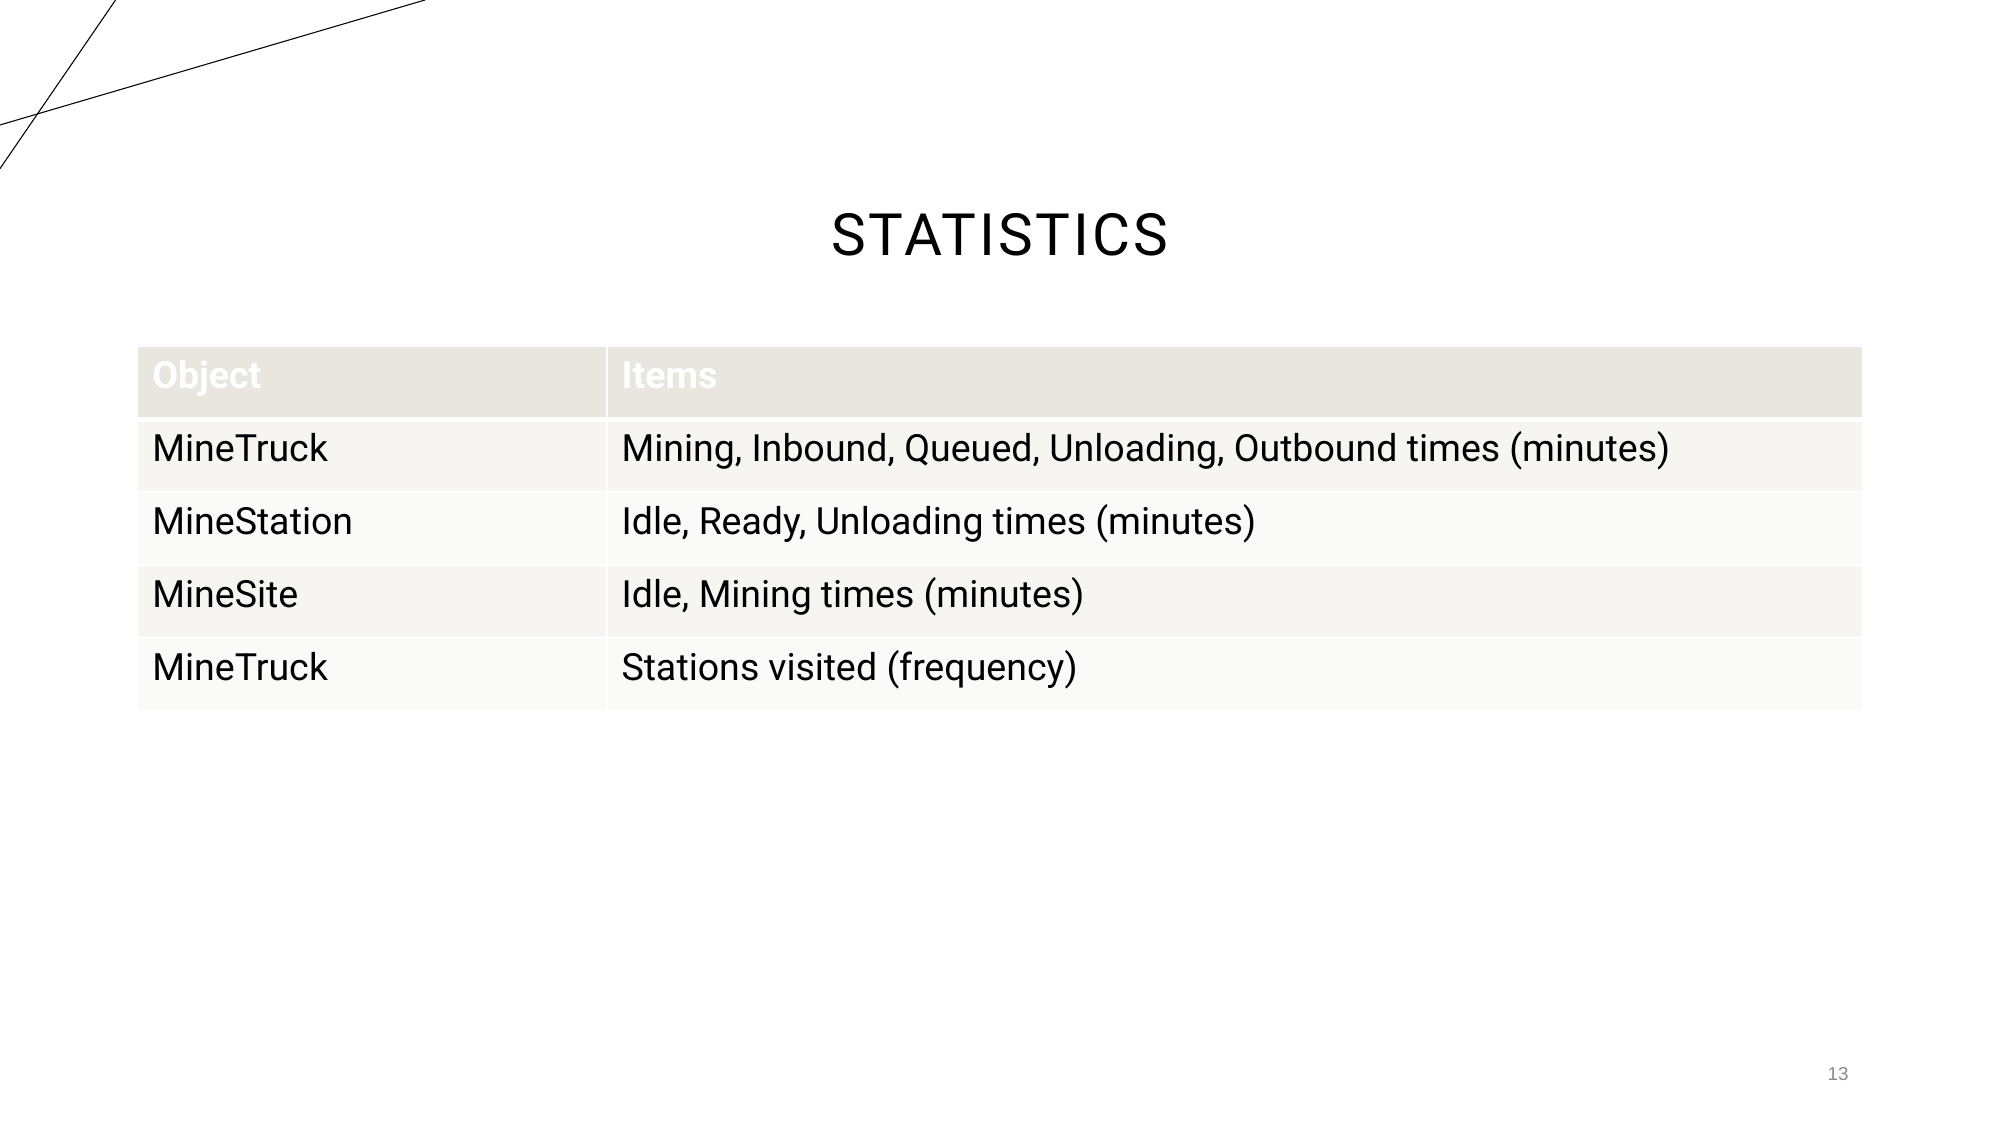

# Statistics
| Object | Items |
| --- | --- |
| MineTruck | Mining, Inbound, Queued, Unloading, Outbound times (minutes) |
| MineStation | Idle, Ready, Unloading times (minutes) |
| MineSite | Idle, Mining times (minutes) |
| MineTruck | Stations visited (frequency) |
13